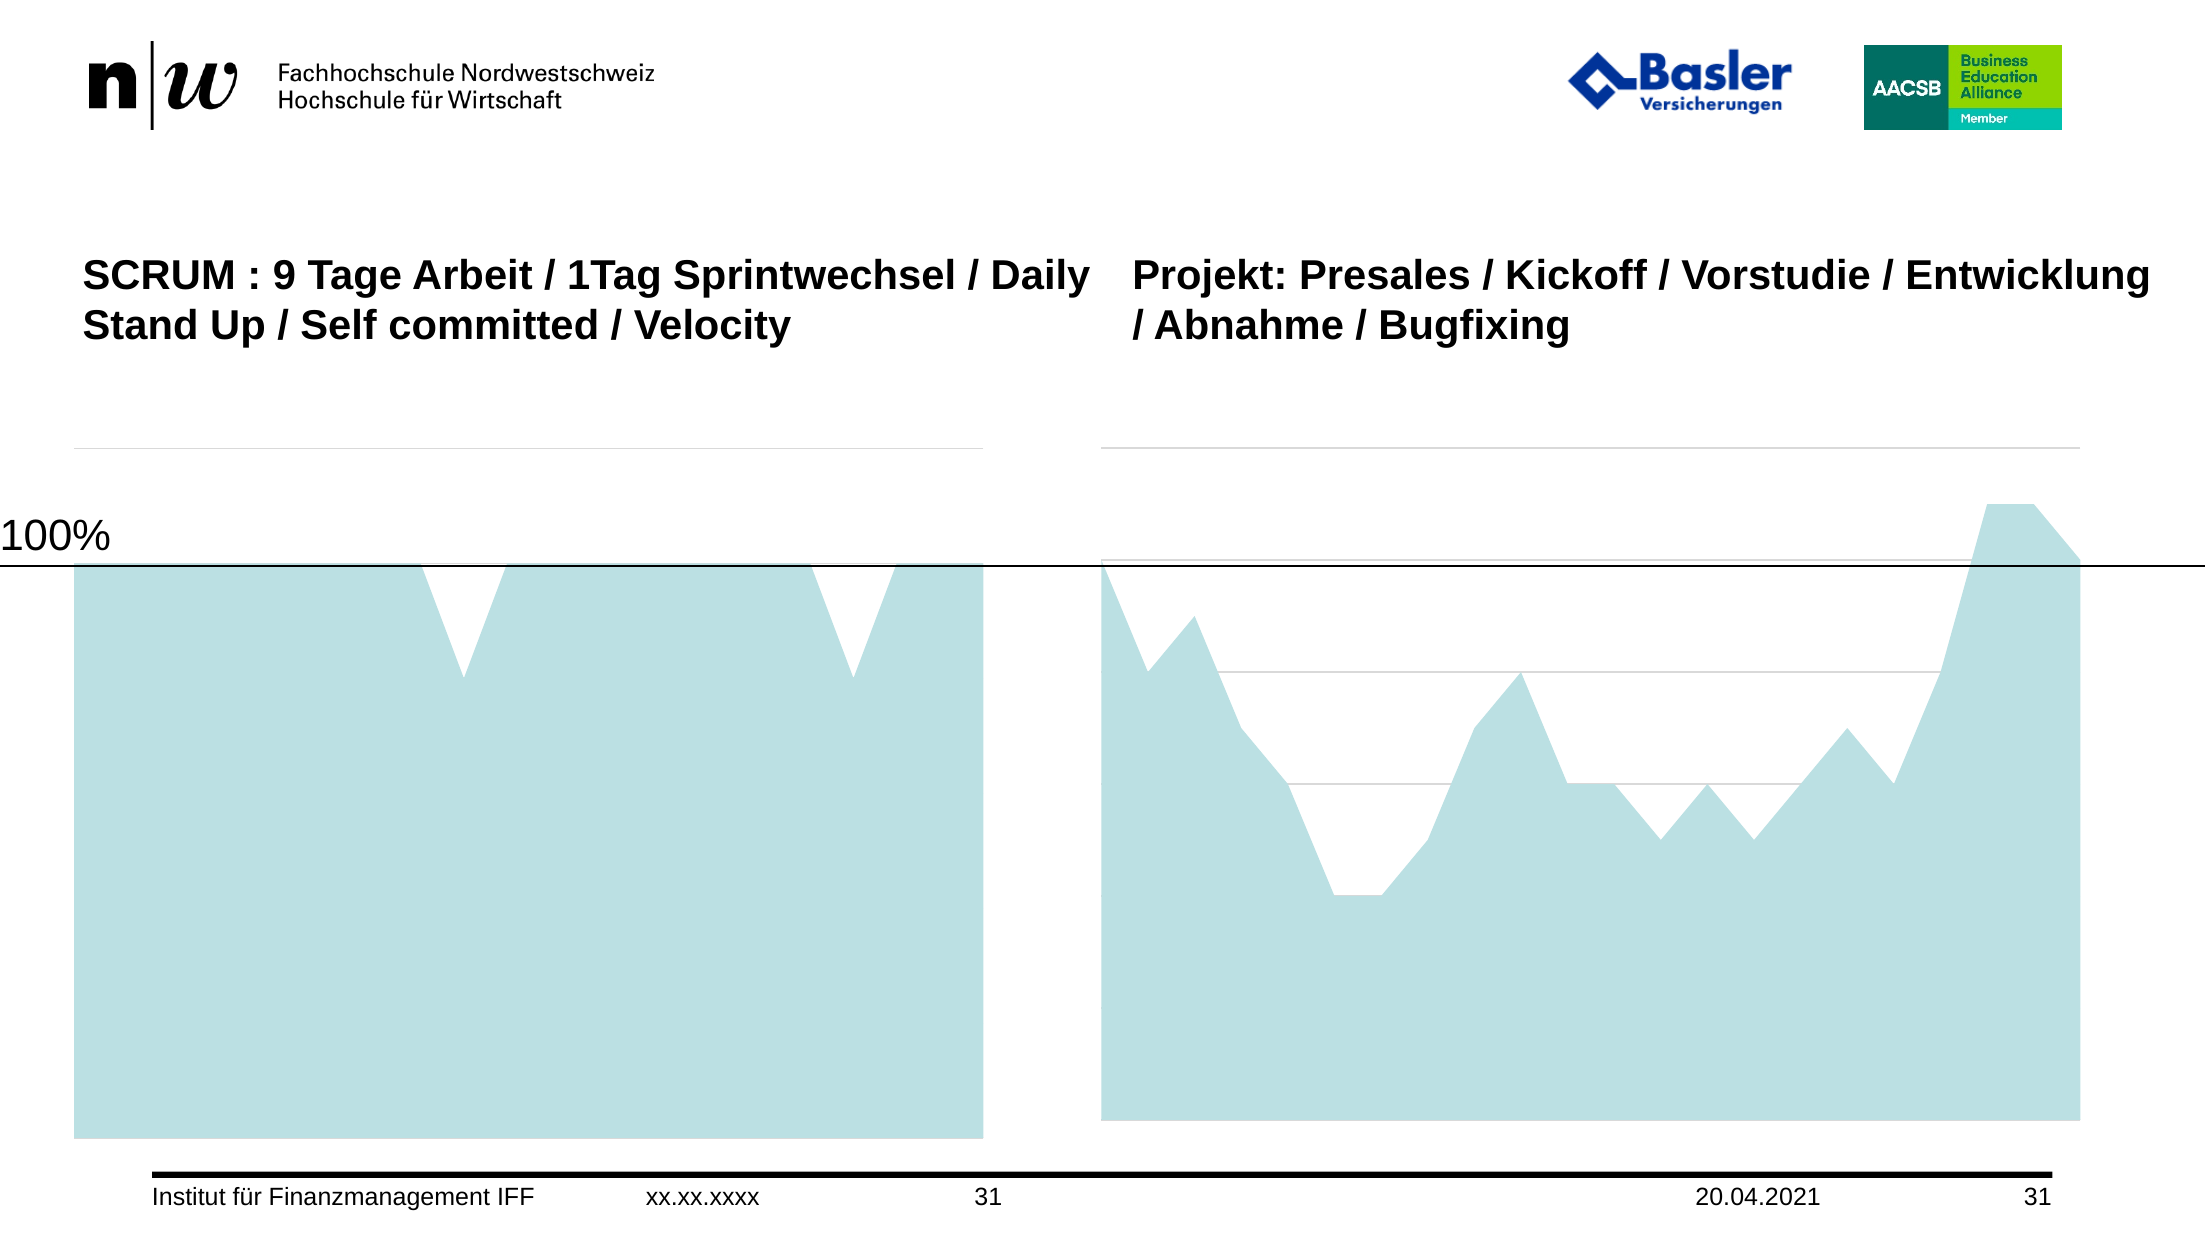

SCRUM : 9 Tage Arbeit / 1Tag Sprintwechsel / Daily Stand Up / Self committed / Velocity
# Projekt: Presales / Kickoff / Vorstudie / Entwicklung / Abnahme / Bugfixing

### Chart

| Category | Datenreihe 1 | Spalte1 |
|---|---|---|
| 1 | 10.0 | None |
| 2 | 10.0 | None |
| 3 | 10.0 | None |
| 4 | 10.0 | None |
| 5 | 10.0 | None |
| 6 | 10.0 | None |
| 7 | 10.0 | None |
| 8 | 10.0 | None |
| 9 | 10.0 | None |
| 10 | 8.0 | None |
| 11 | 10.0 | None |
| 12 | 10.0 | None |
| 13 | 10.0 | None |
| 14 | 10.0 | None |
| 15 | 10.0 | None |
| 16 | 10.0 | None |
| 17 | 10.0 | None |
| 18 | 10.0 | None |
| 19 | 8.0 | None |
| 20 | 10.0 | None |
| 21 | 10.0 | None |
| 22 | 10.0 | None |

### Chart

| Category | Datenreihe 1 | Spalte1 |
|---|---|---|
| 1 | 10.0 | None |
| 2 | 8.0 | None |
| 3 | 9.0 | None |
| 4 | 7.0 | None |
| 5 | 6.0 | None |
| 6 | 4.0 | None |
| 7 | 4.0 | None |
| 8 | 5.0 | None |
| 9 | 7.0 | None |
| 10 | 8.0 | None |
| 11 | 6.0 | None |
| 12 | 6.0 | None |
| 13 | 5.0 | None |
| 14 | 6.0 | None |
| 15 | 5.0 | None |
| 16 | 6.0 | None |
| 17 | 7.0 | None |
| 18 | 6.0 | None |
| 19 | 8.0 | None |
| 20 | 11.0 | None |
| 21 | 11.0 | None |
| 22 | 10.0 | None |
100%
Institut für Finanzmanagement IFF
xx.xx.xxxx
31
20.04.2021
31